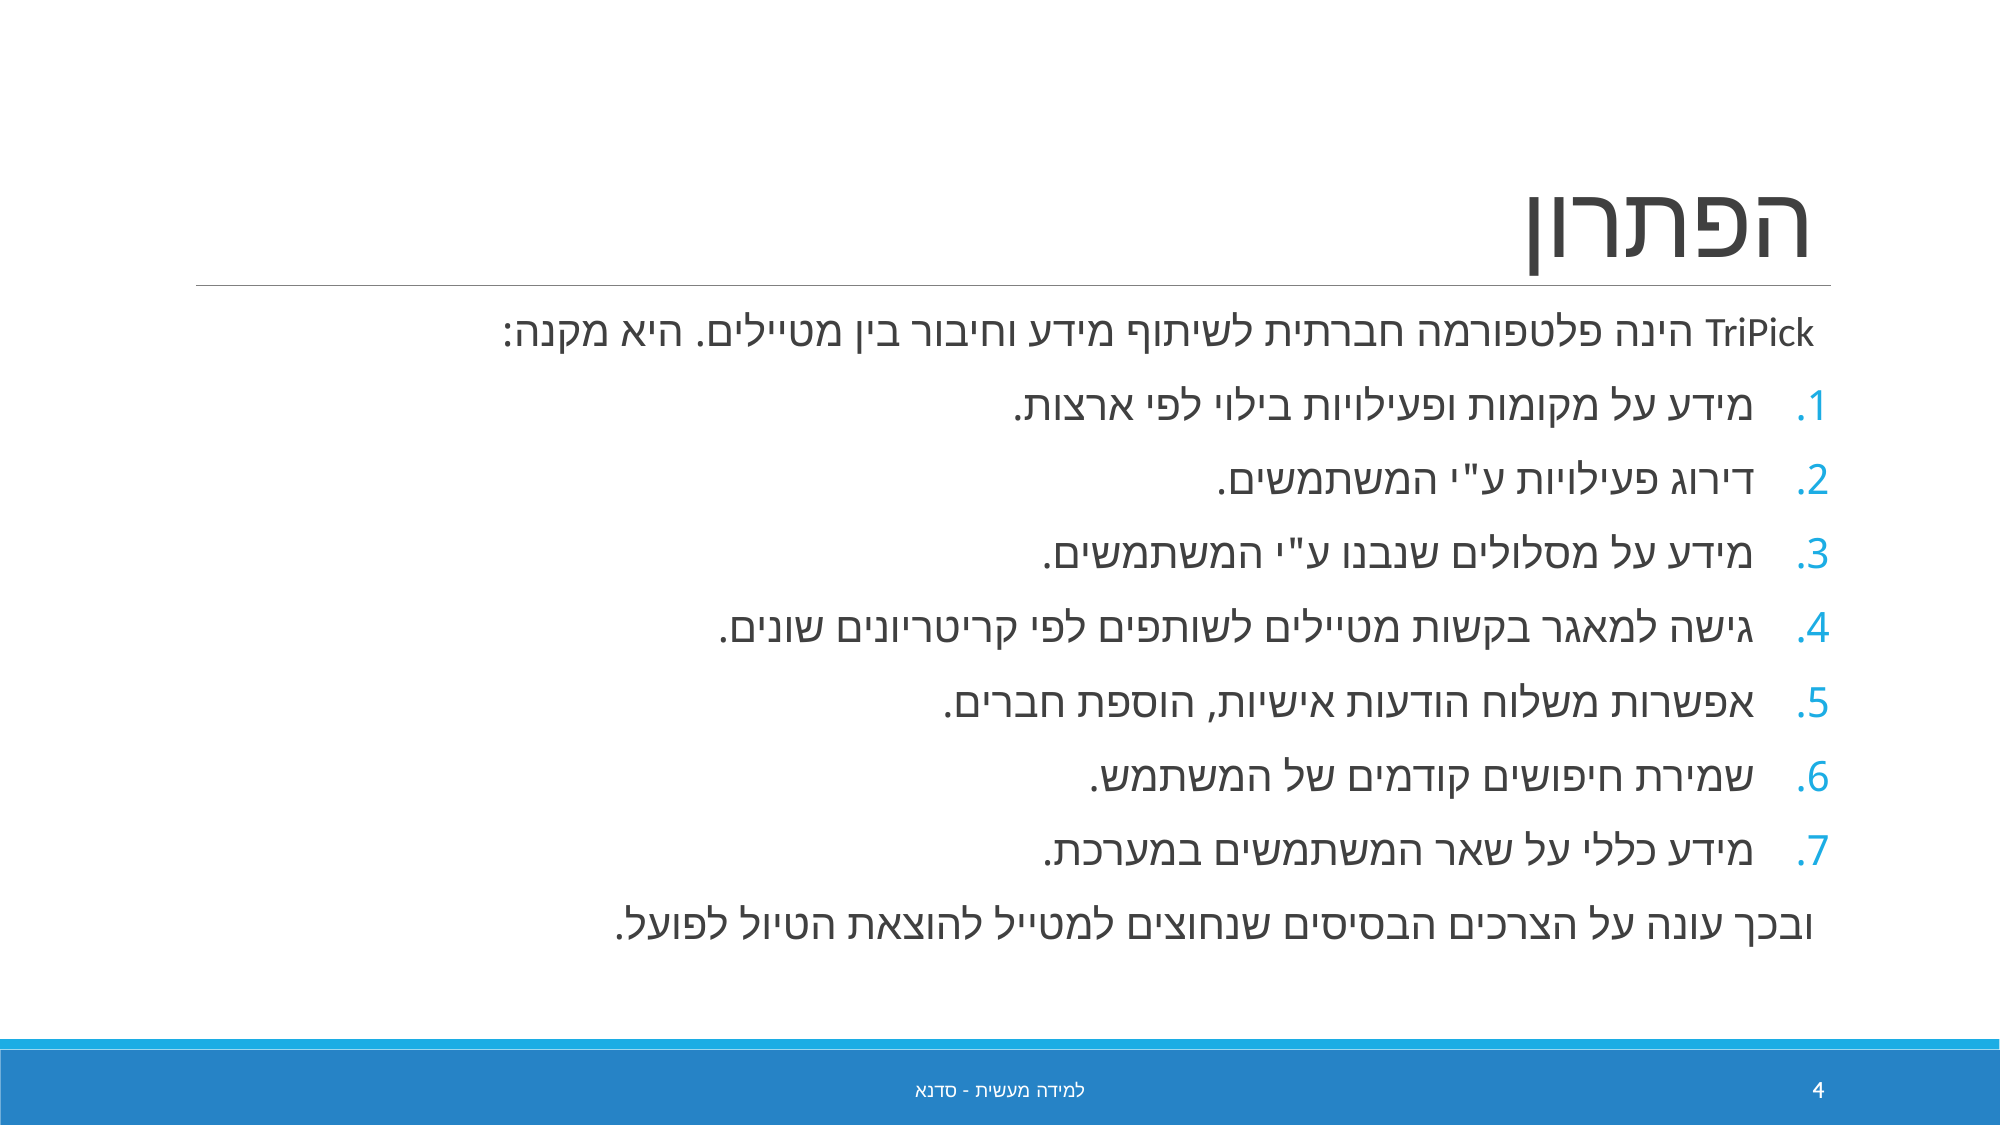

# הפתרון
TriPick הינה פלטפורמה חברתית לשיתוף מידע וחיבור בין מטיילים. היא מקנה:
מידע על מקומות ופעילויות בילוי לפי ארצות.
דירוג פעילויות ע"י המשתמשים.
מידע על מסלולים שנבנו ע"י המשתמשים.
גישה למאגר בקשות מטיילים לשותפים לפי קריטריונים שונים.
אפשרות משלוח הודעות אישיות, הוספת חברים.
שמירת חיפושים קודמים של המשתמש.
מידע כללי על שאר המשתמשים במערכת.
ובכך עונה על הצרכים הבסיסים שנחוצים למטייל להוצאת הטיול לפועל.

למידה מעשית - סדנא
4